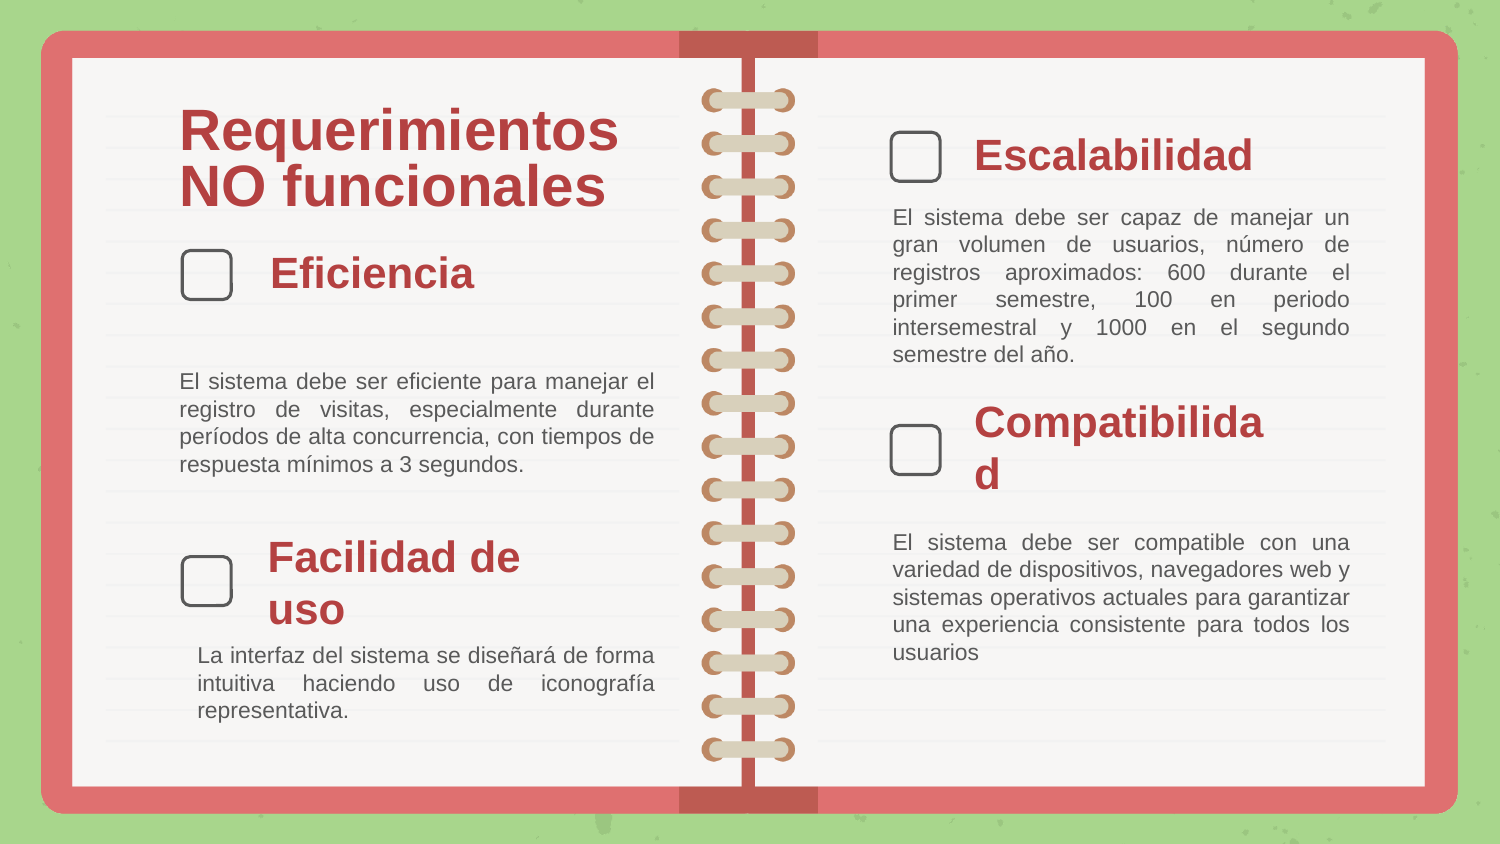

# Requerimientos NO funcionales
Escalabilidad

El sistema debe ser capaz de manejar un gran volumen de usuarios, número de registros aproximados: 600 durante el primer semestre, 100 en periodo intersemestral y 1000 en el segundo semestre del año.
Eficiencia

El sistema debe ser eficiente para manejar el registro de visitas, especialmente durante períodos de alta concurrencia, con tiempos de respuesta mínimos a 3 segundos.
Compatibilidad

El sistema debe ser compatible con una variedad de dispositivos, navegadores web y sistemas operativos actuales para garantizar una experiencia consistente para todos los usuarios
Facilidad de uso

La interfaz del sistema se diseñará de forma intuitiva haciendo uso de iconografía representativa.